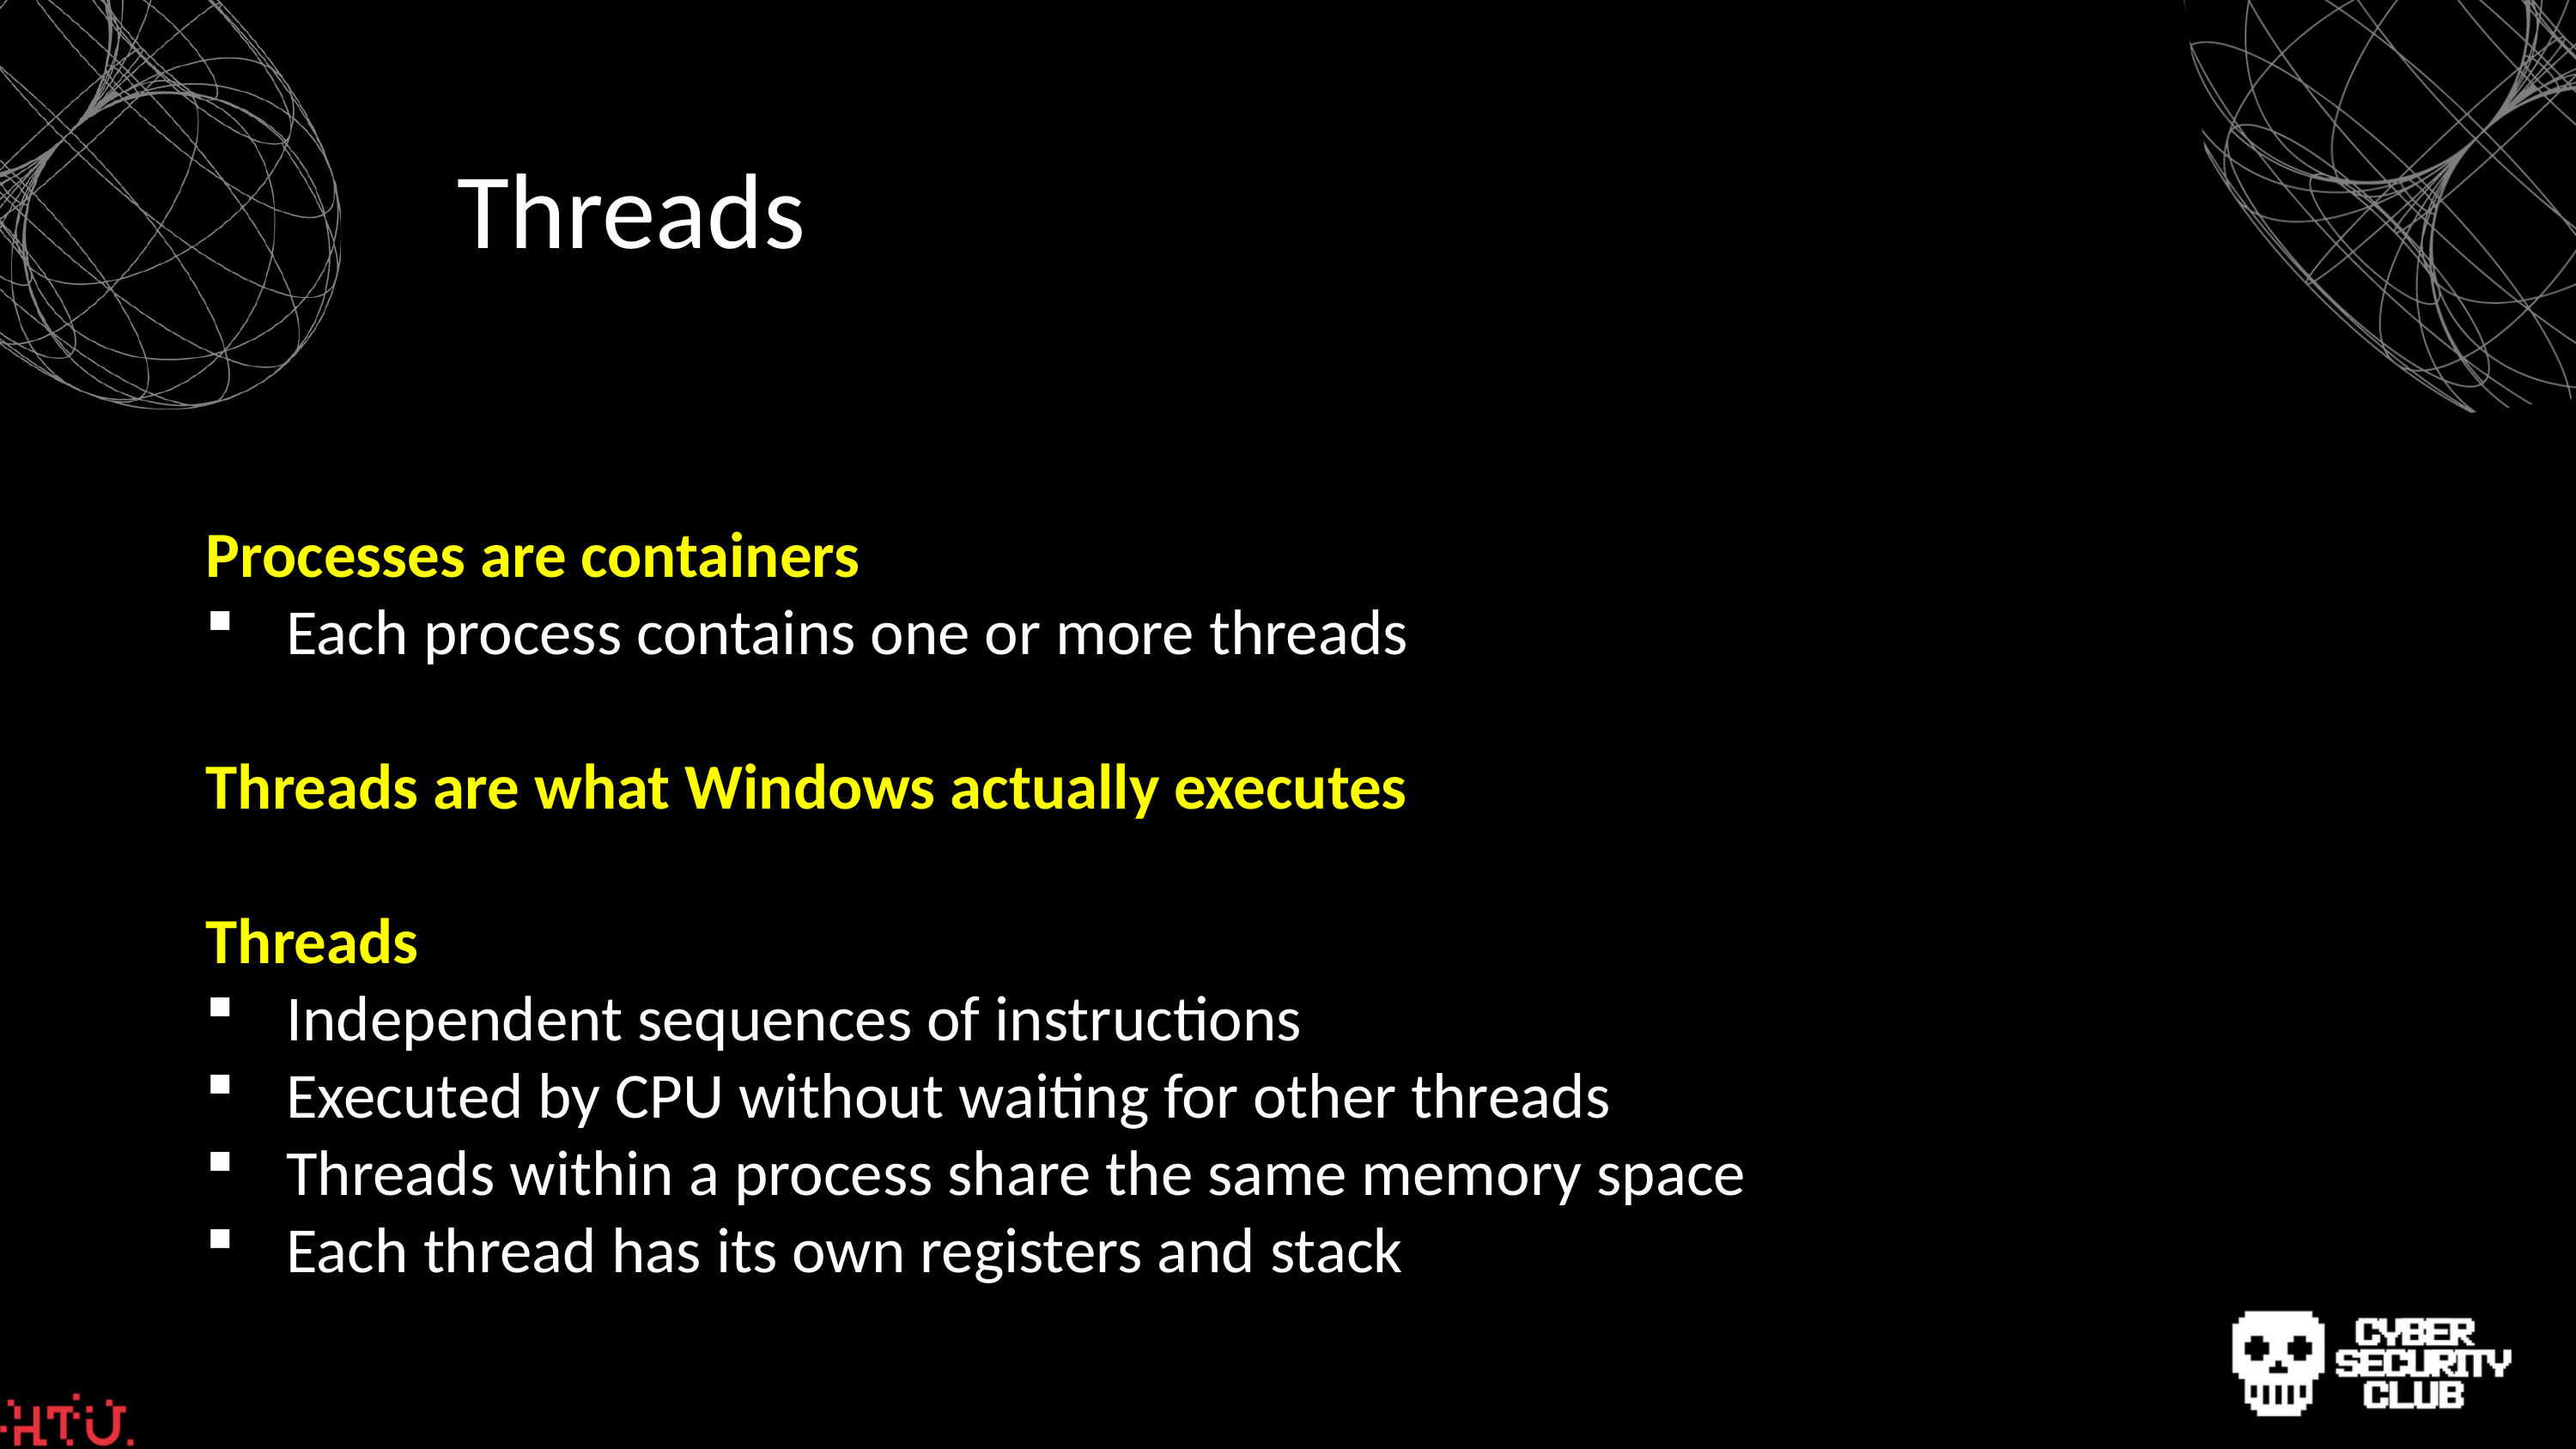

Threads
Processes are containers
Each process contains one or more threads

Threads are what Windows actually executes

Threads
Independent sequences of instructions
Executed by CPU without waiting for other threads
Threads within a process share the same memory space
Each thread has its own registers and stack